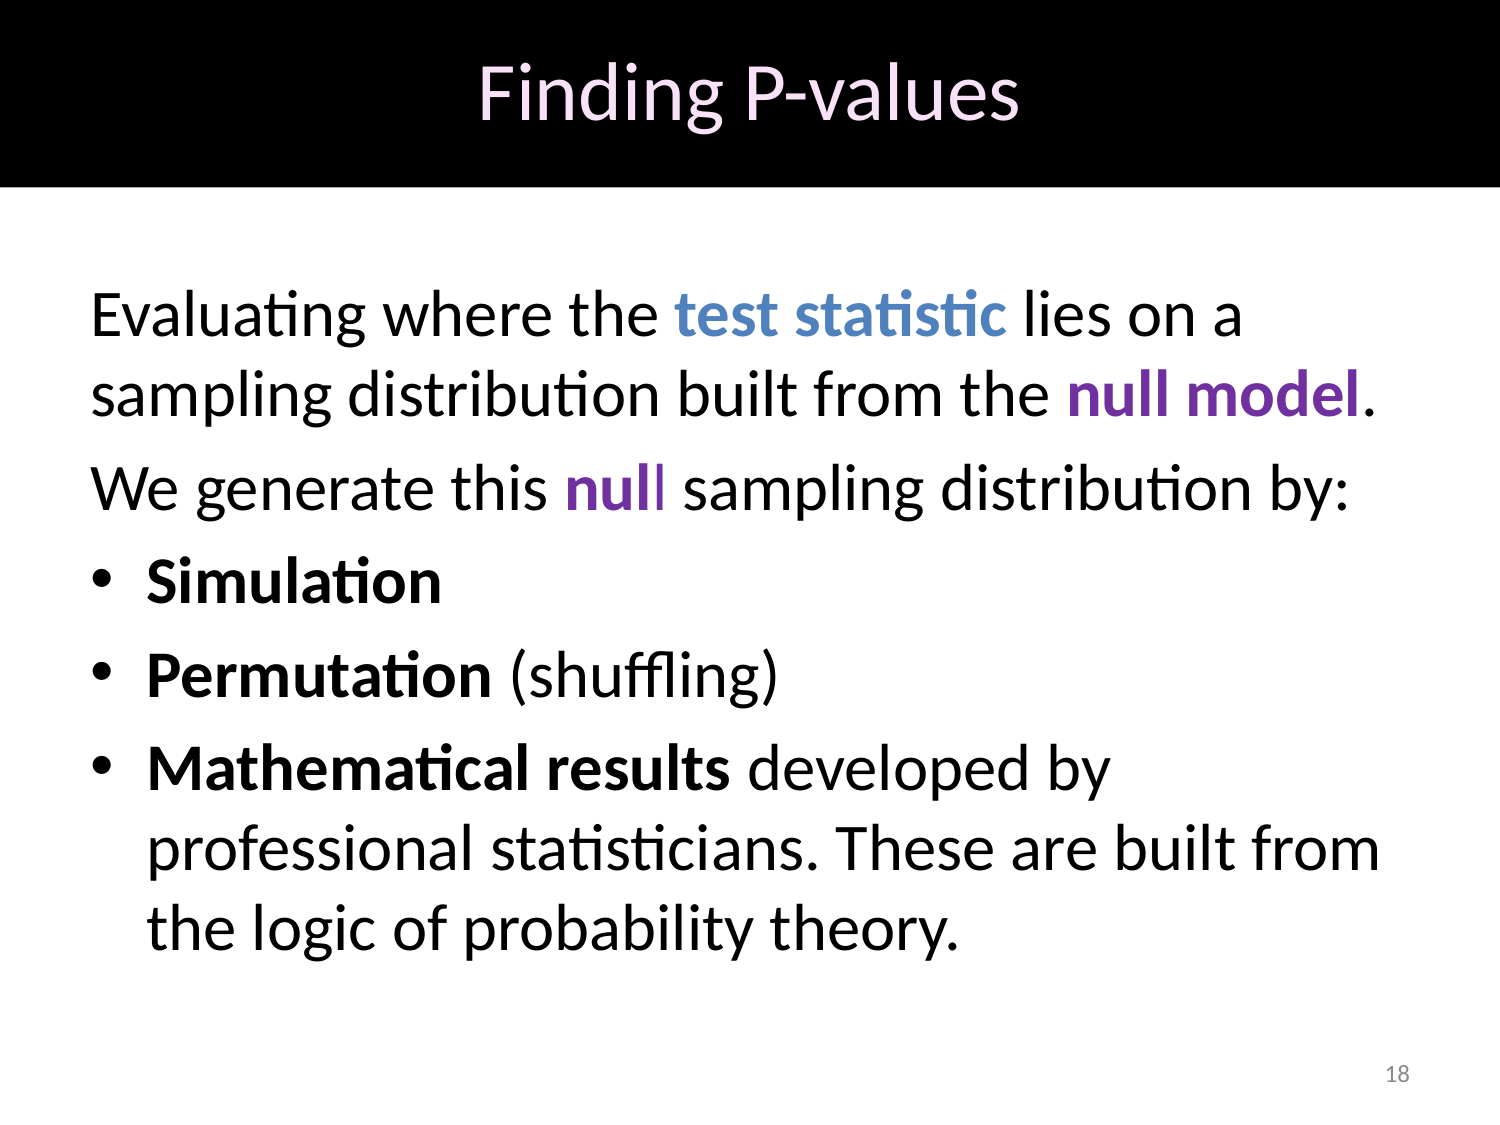

# Finding P-values
Evaluating where the test statistic lies on a sampling distribution built from the null model.
We generate this null sampling distribution by:
Simulation
Permutation (shuffling)
Mathematical results developed by professional statisticians. These are built from the logic of probability theory.
18